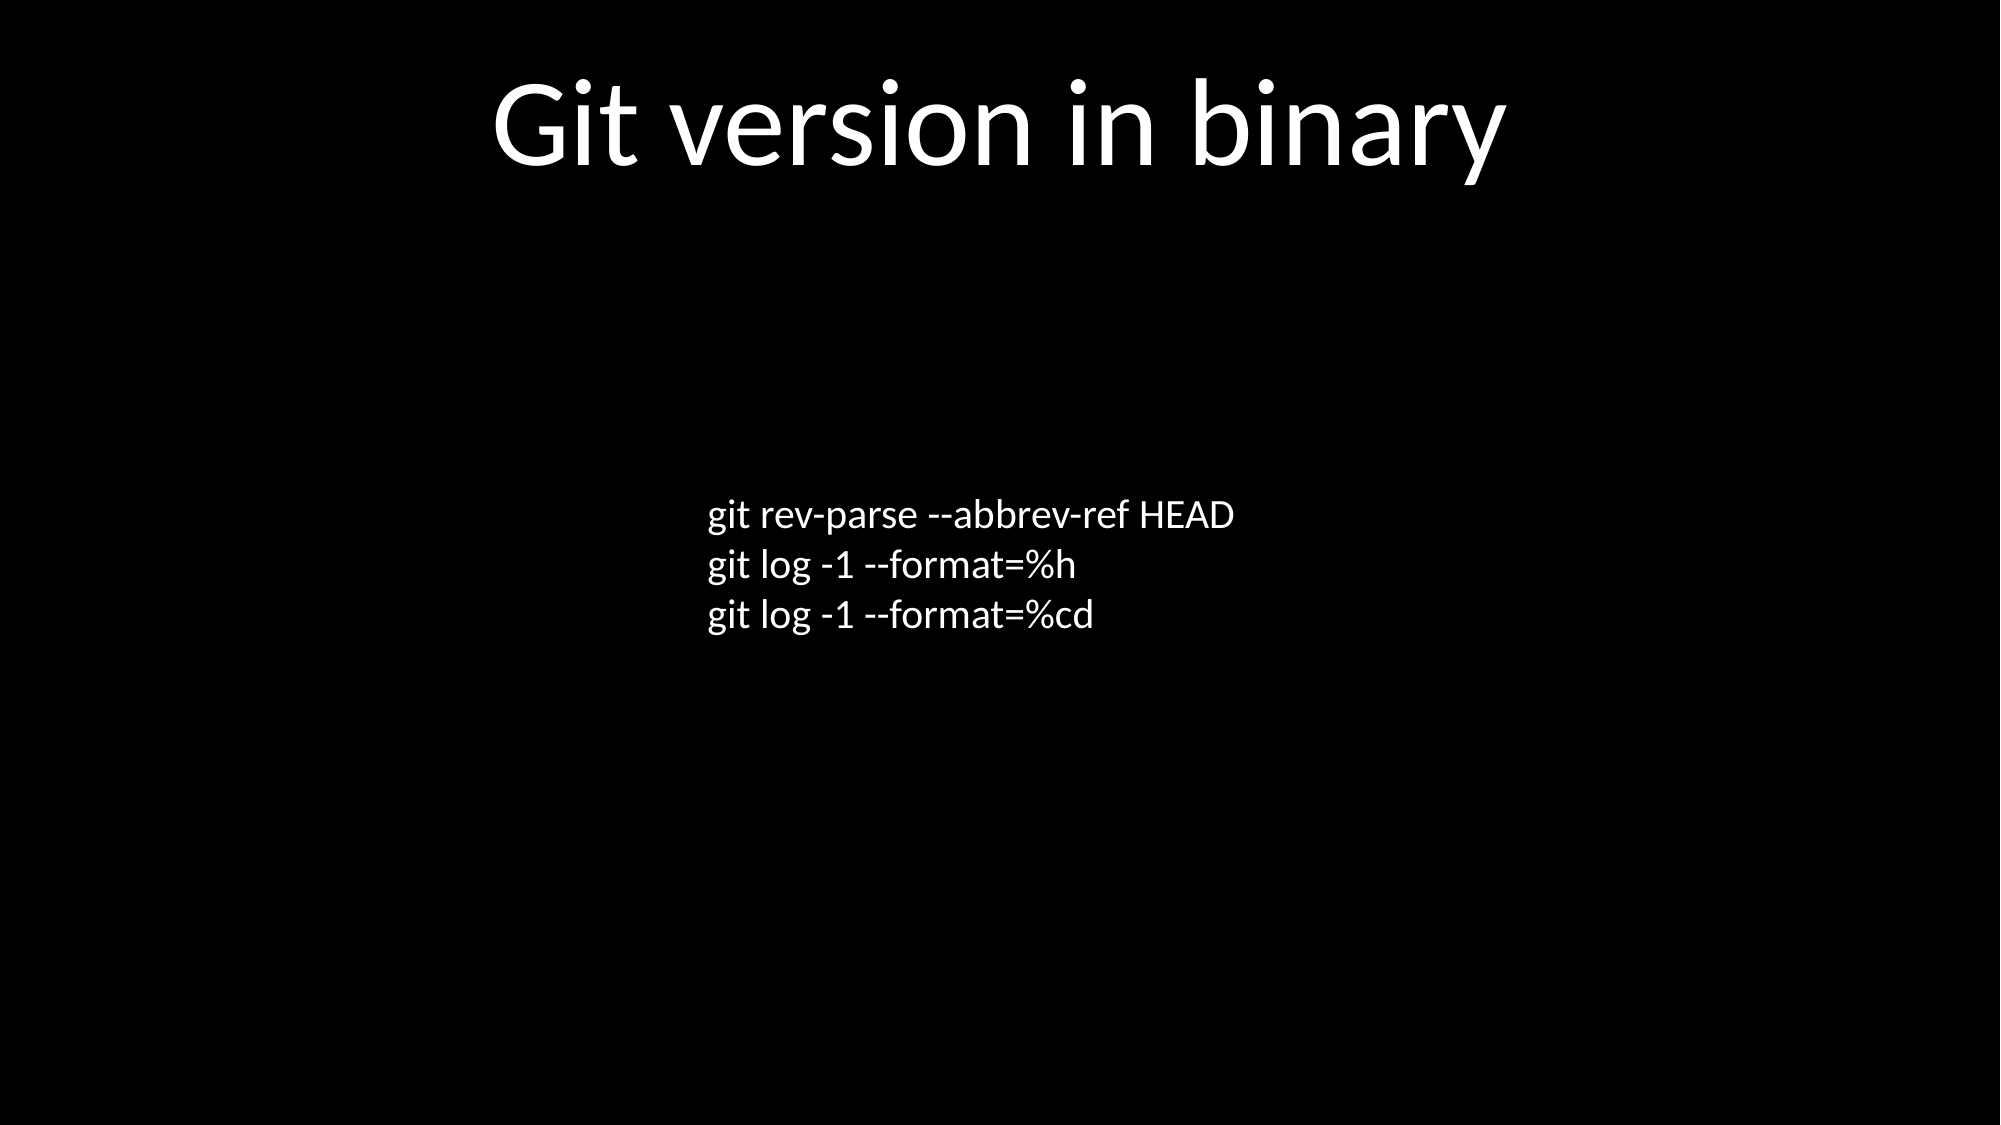

Git version in binary
git rev-parse --abbrev-ref HEAD
git log -1 --format=%h
git log -1 --format=%cd